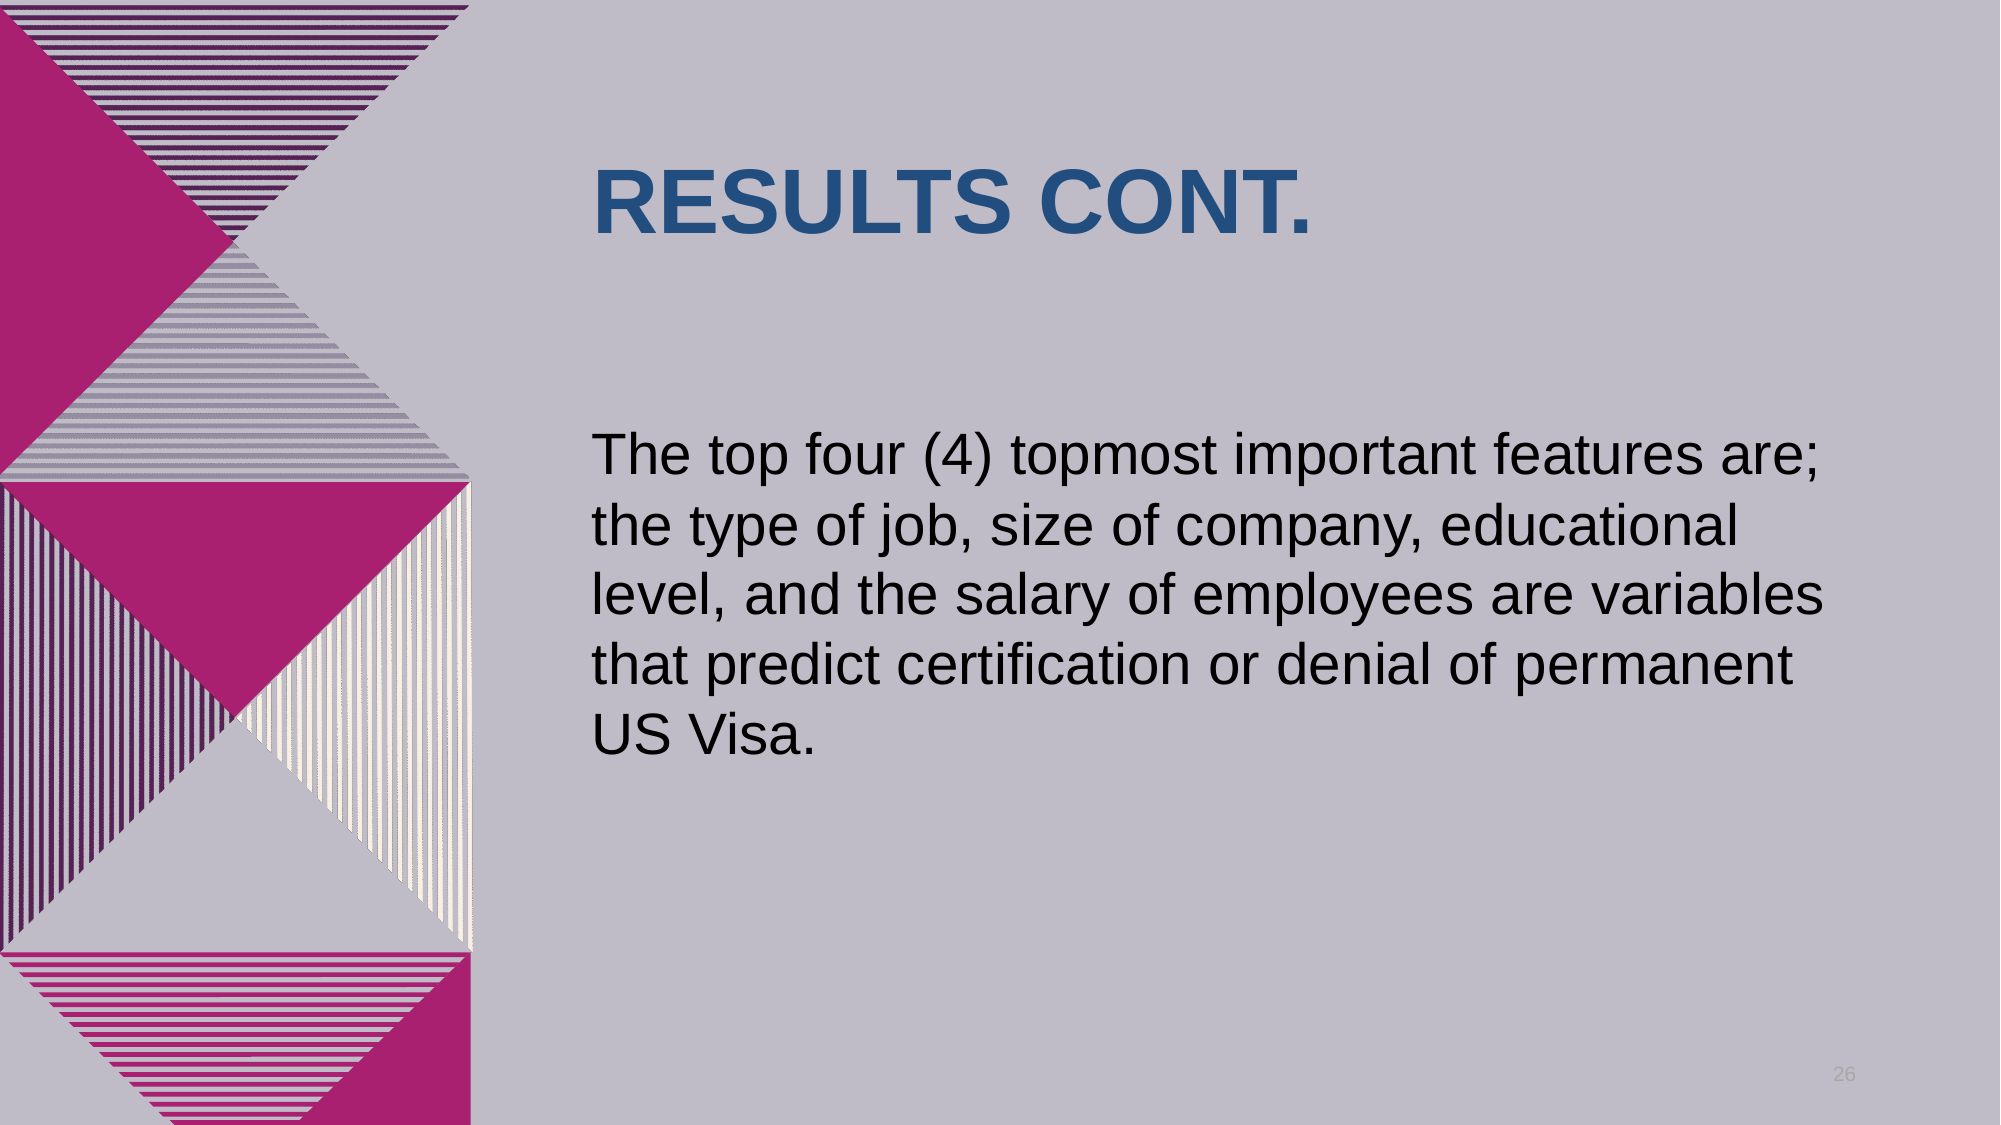

# Results cont.
The top four (4) topmost important features are; the type of job, size of company, educational level, and the salary of employees are variables that predict certification or denial of permanent US Visa.
26